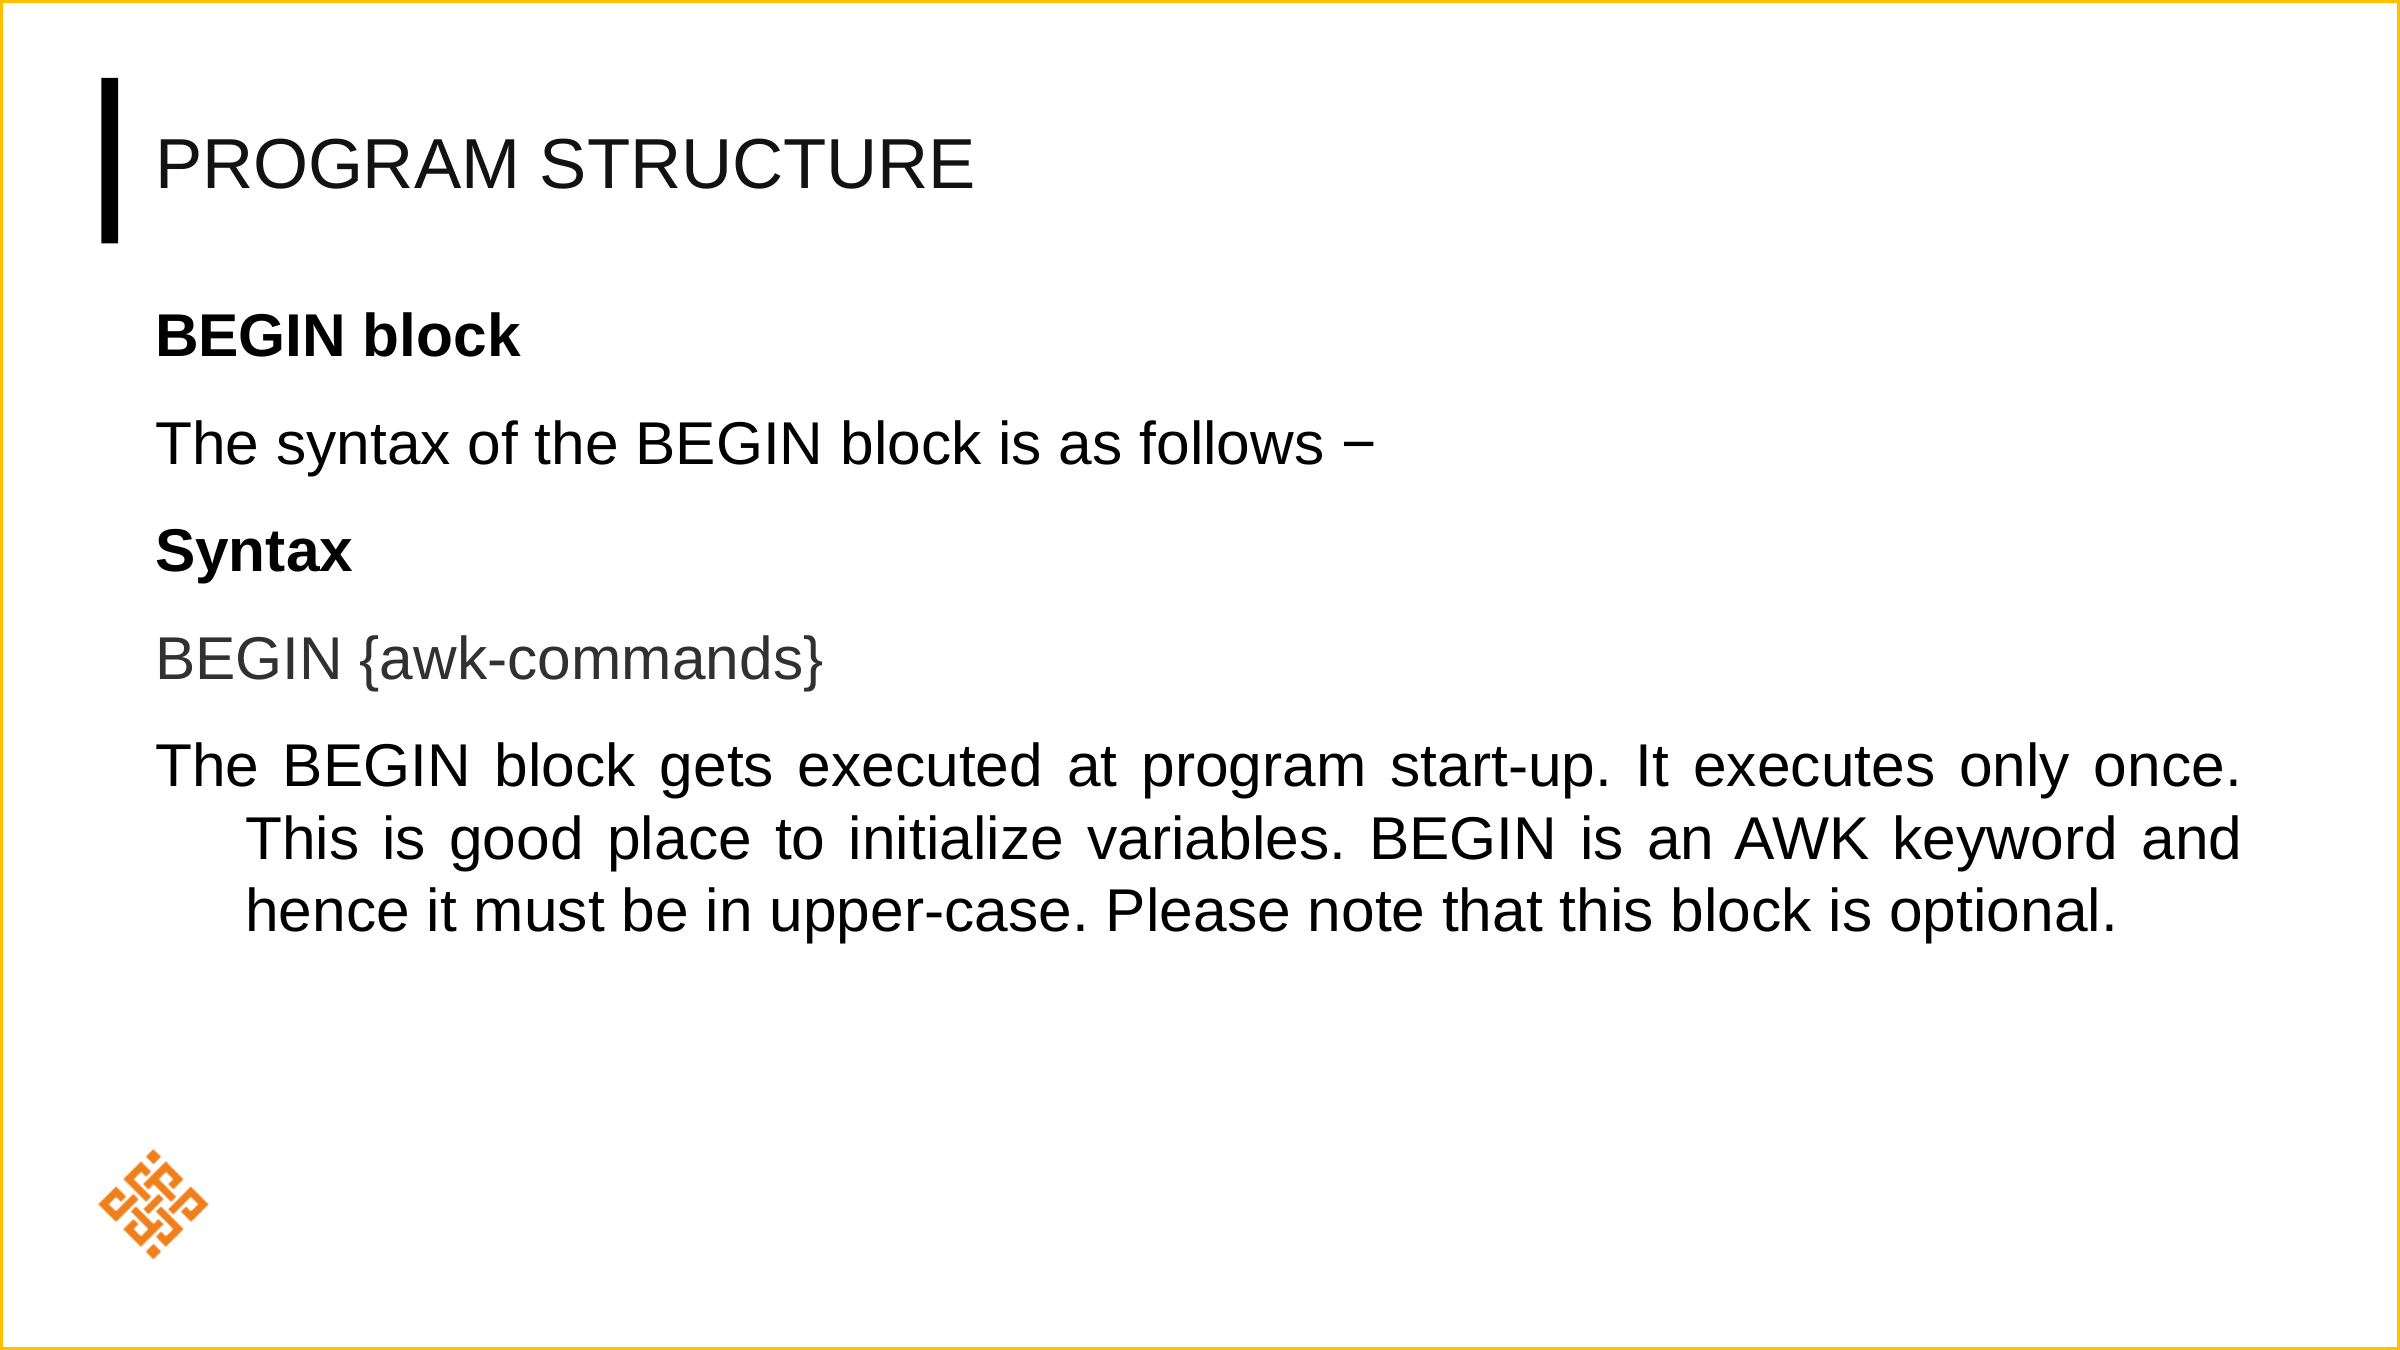

# Program Structure
BEGIN block
The syntax of the BEGIN block is as follows −
Syntax
BEGIN {awk-commands}
The BEGIN block gets executed at program start-up. It executes only once. This is good place to initialize variables. BEGIN is an AWK keyword and hence it must be in upper-case. Please note that this block is optional.